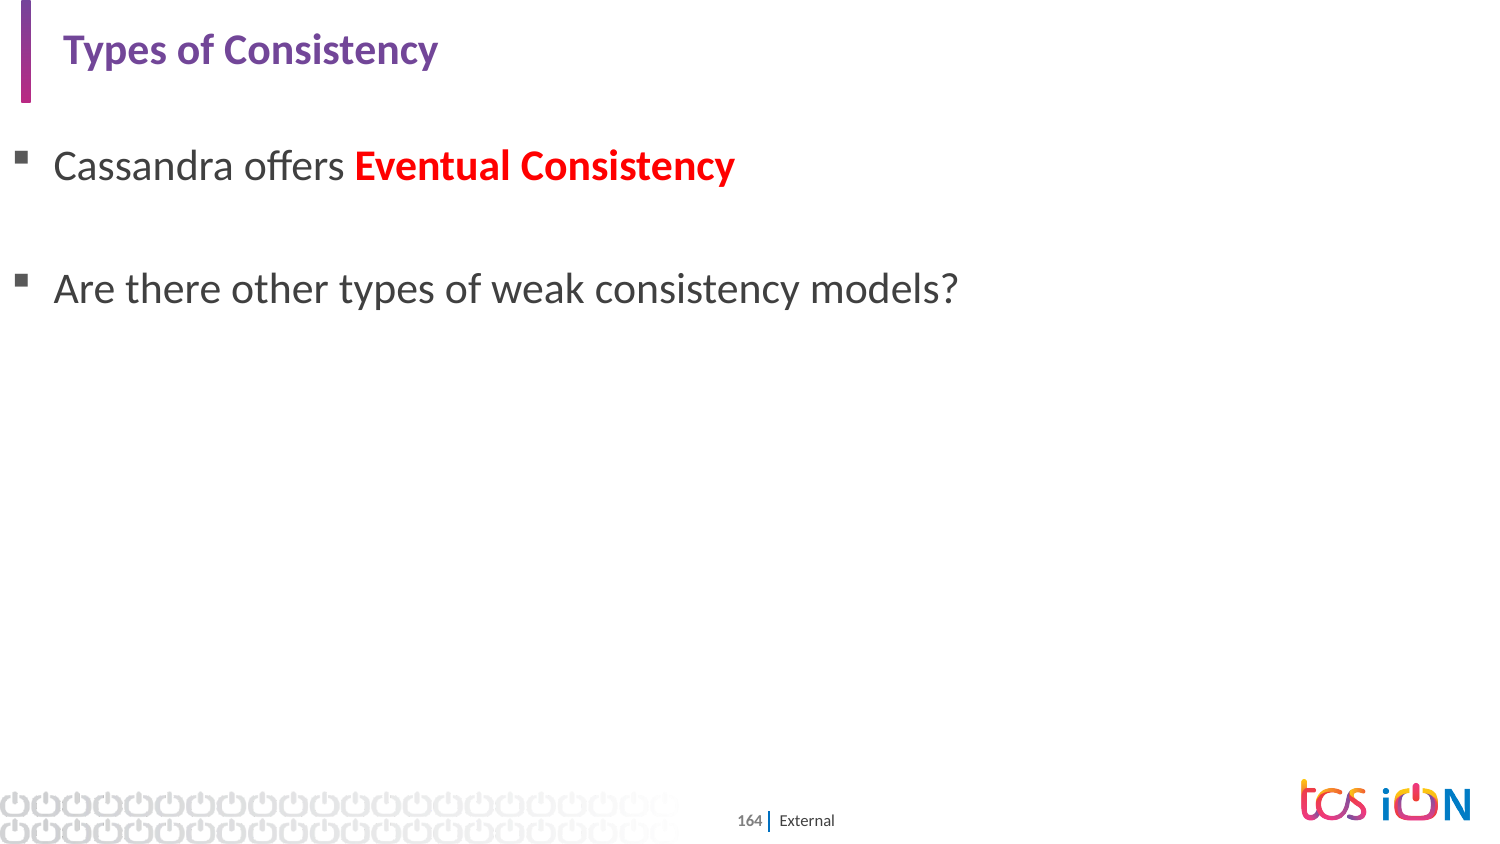

# Types of Consistency
Cassandra offers Eventual Consistency

Are there other types of weak consistency models?
CAP Theorem